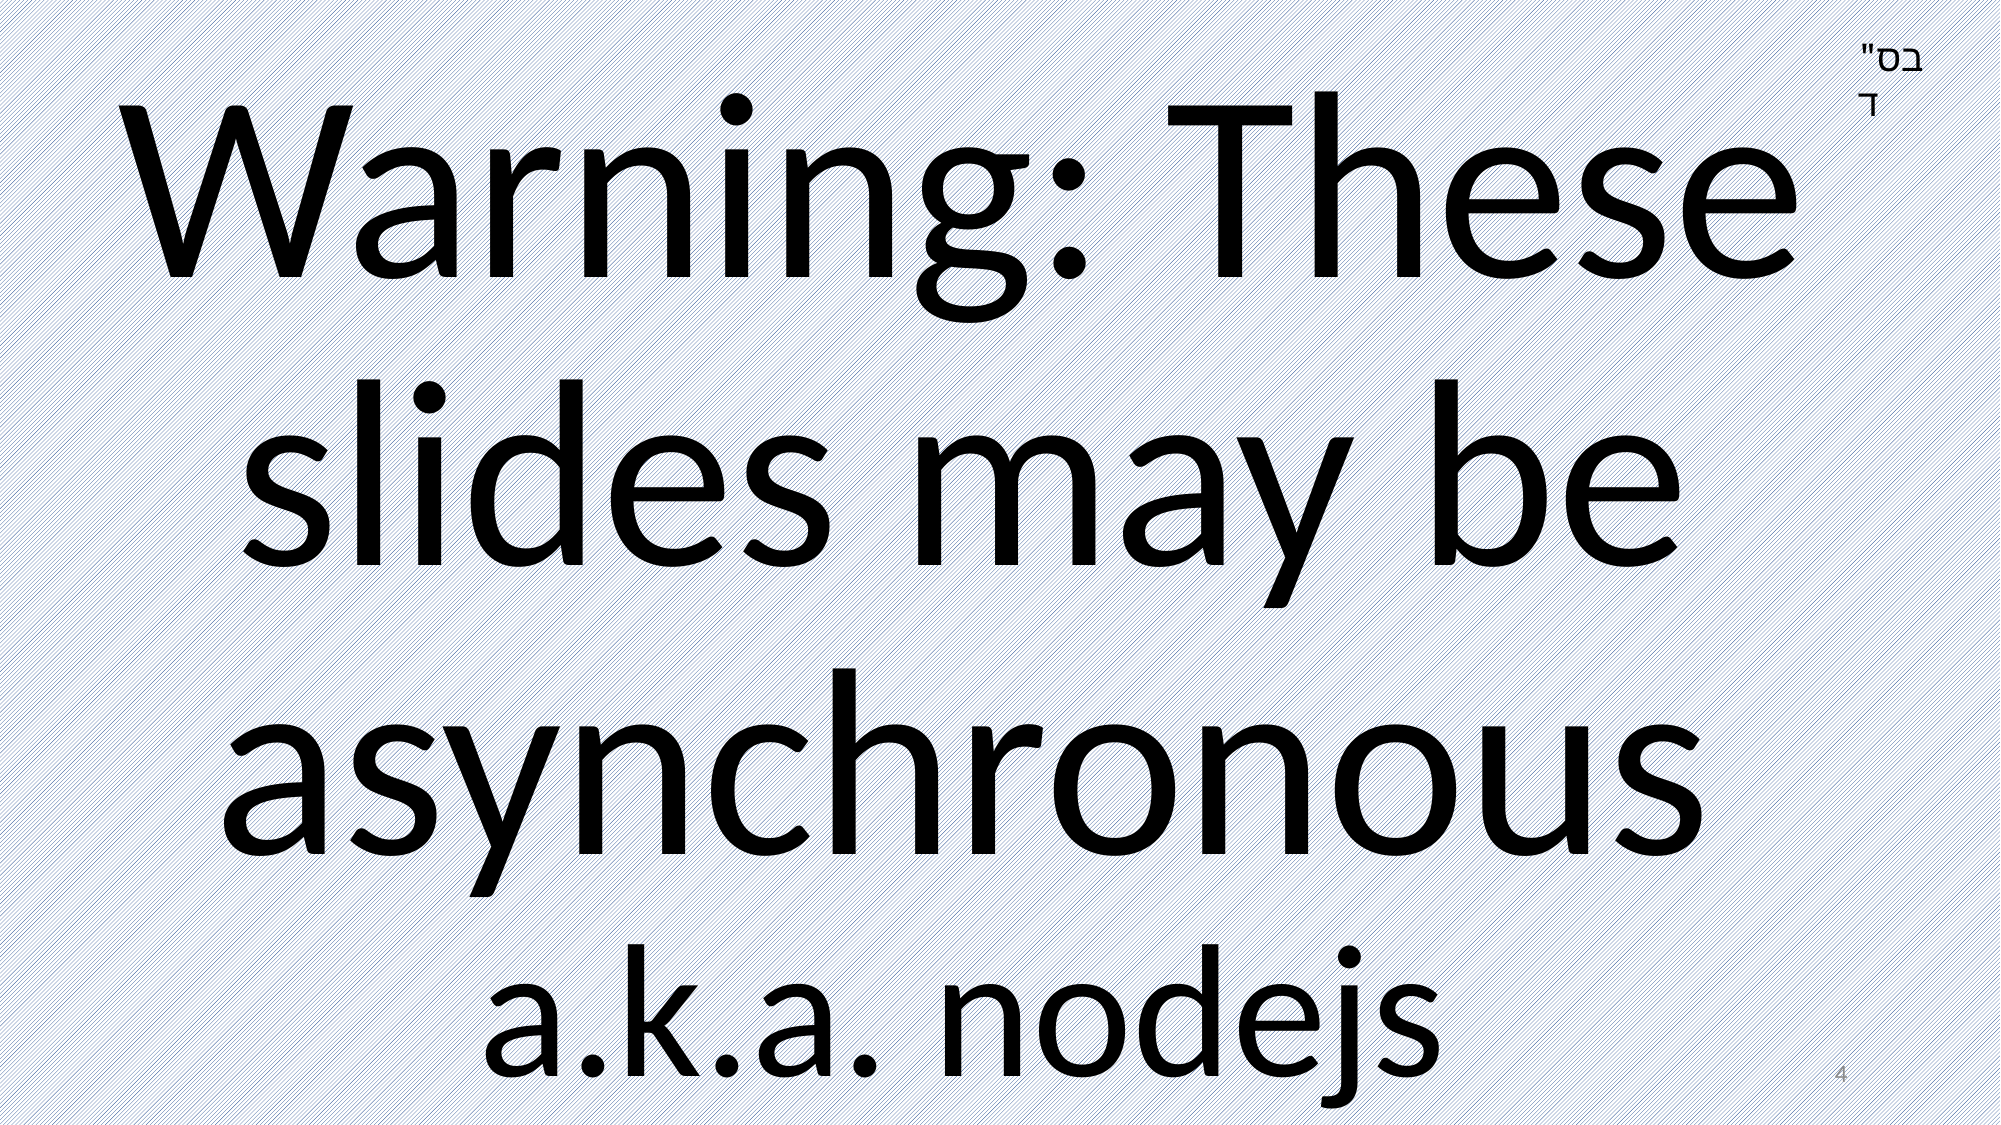

# Warning: These slides may be asynchronous a.k.a. nodejs
בס"ד
4